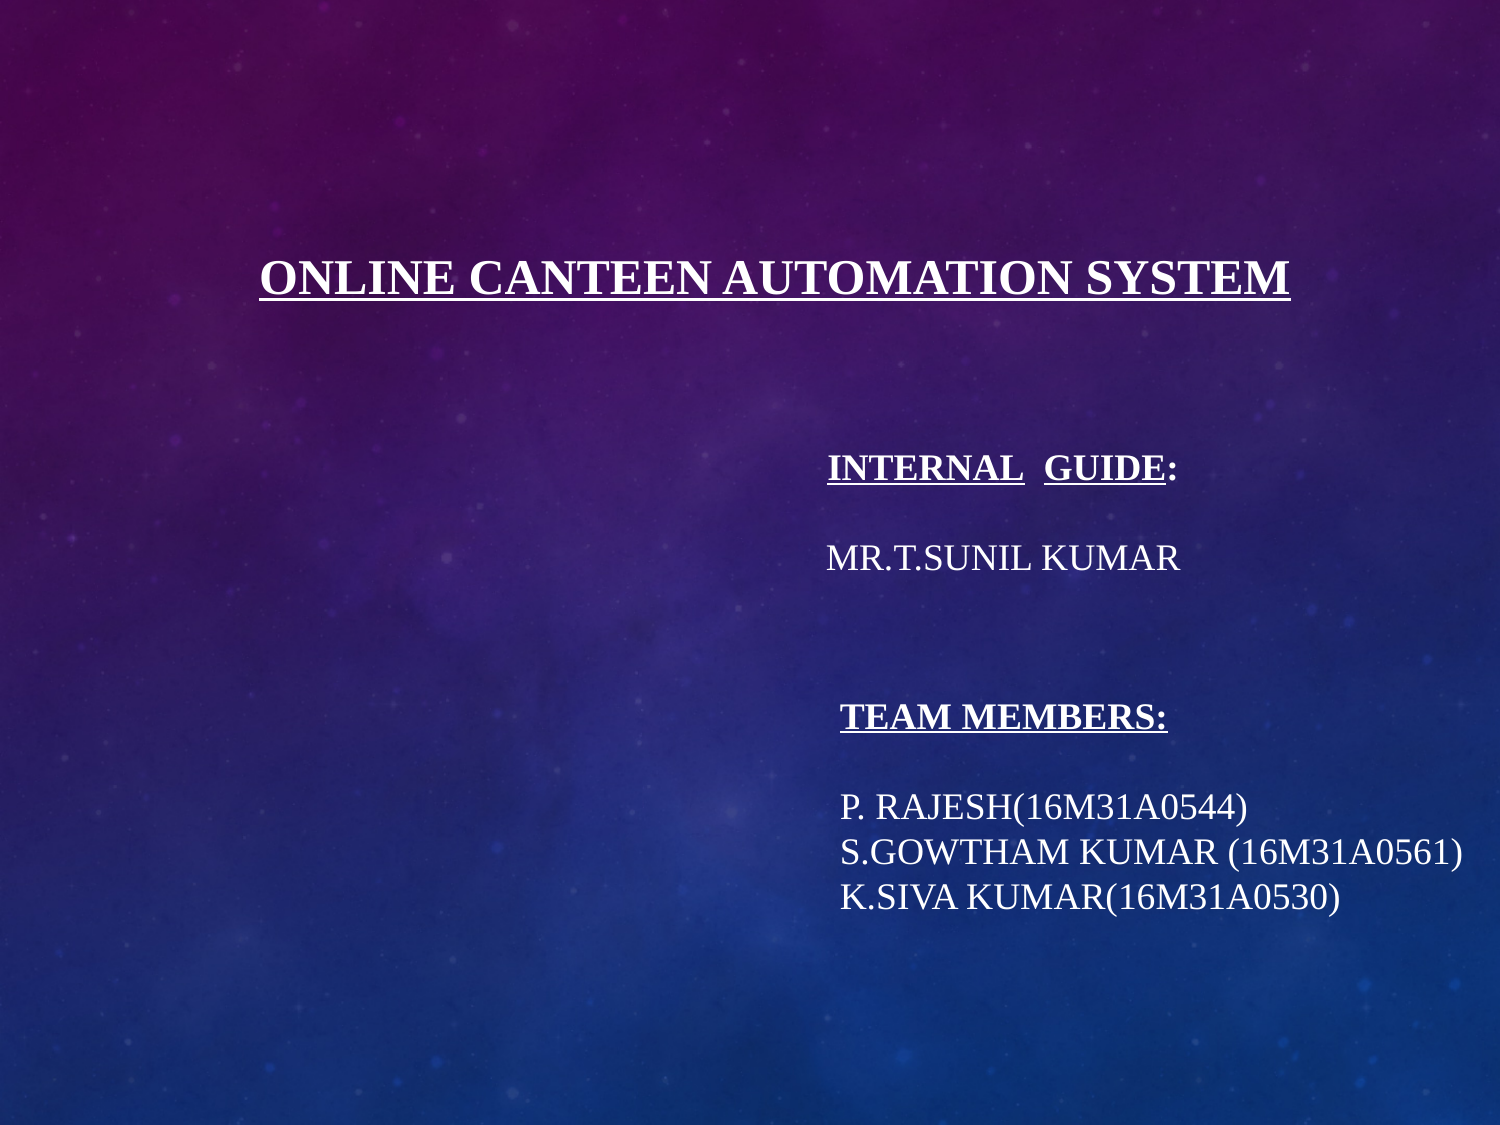

ONLINE CANTEEN AUTOMATION SYSTEM
INTERNAL  GUIDE:

MR.T.SUNIL KUMAR

TEAM MEMBERS:

P. RAJESH(16M31A0544)
S.GOWTHAM KUMAR (16M31A0561)
K.SIVA KUMAR(16M31A0530)